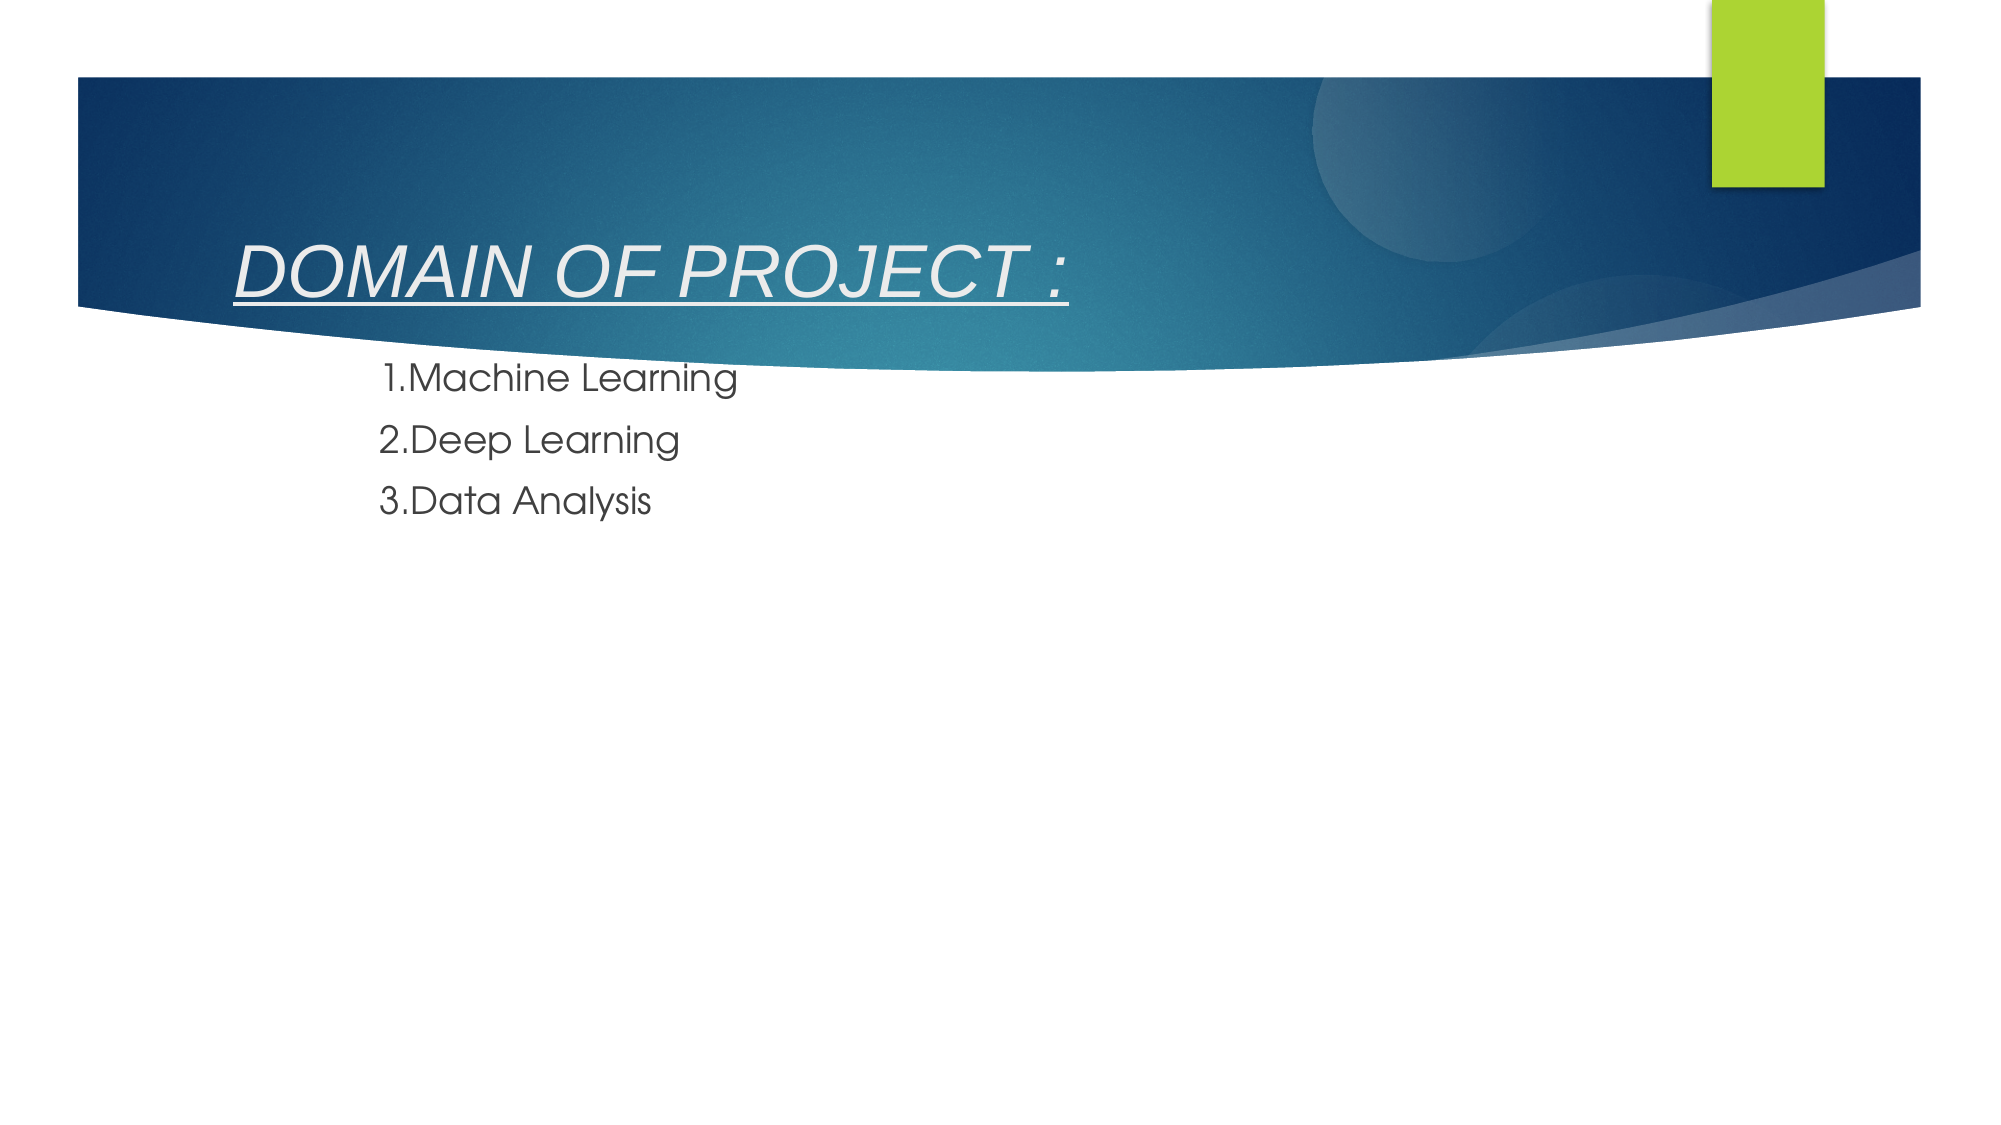

DOMAIN OF PROJECT :
1.Machine Learning
2.Deep Learning
3.Data Analysis